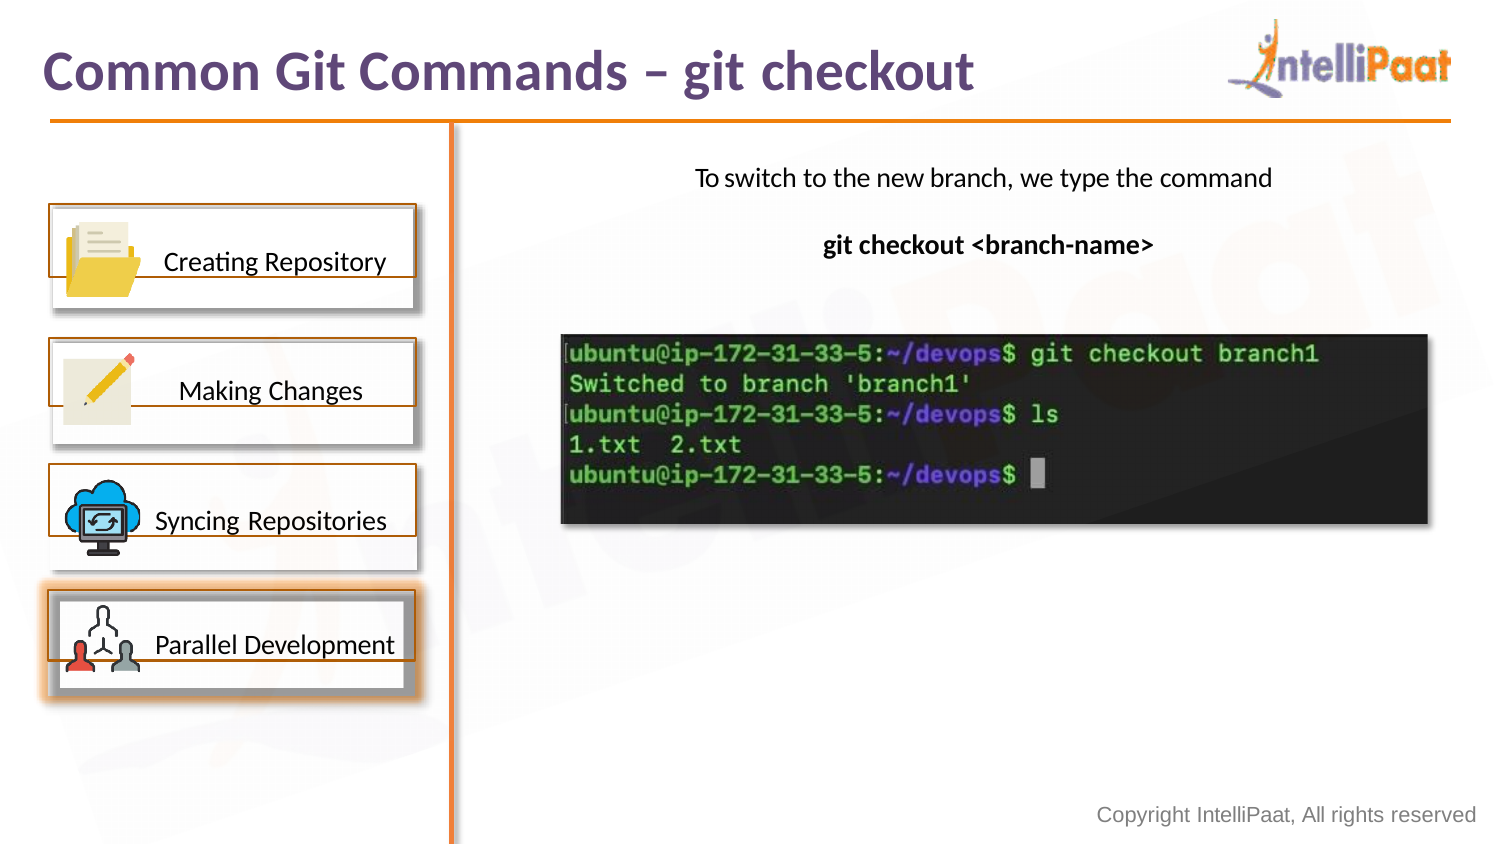

# Common Git Commands – git checkout

To switch to the new branch, we type the command

Creating Repository

git checkout <branch-name>

Making Changes

Syncing Repositories

Parallel Development

Copyright IntelliPaat, All rights reserved